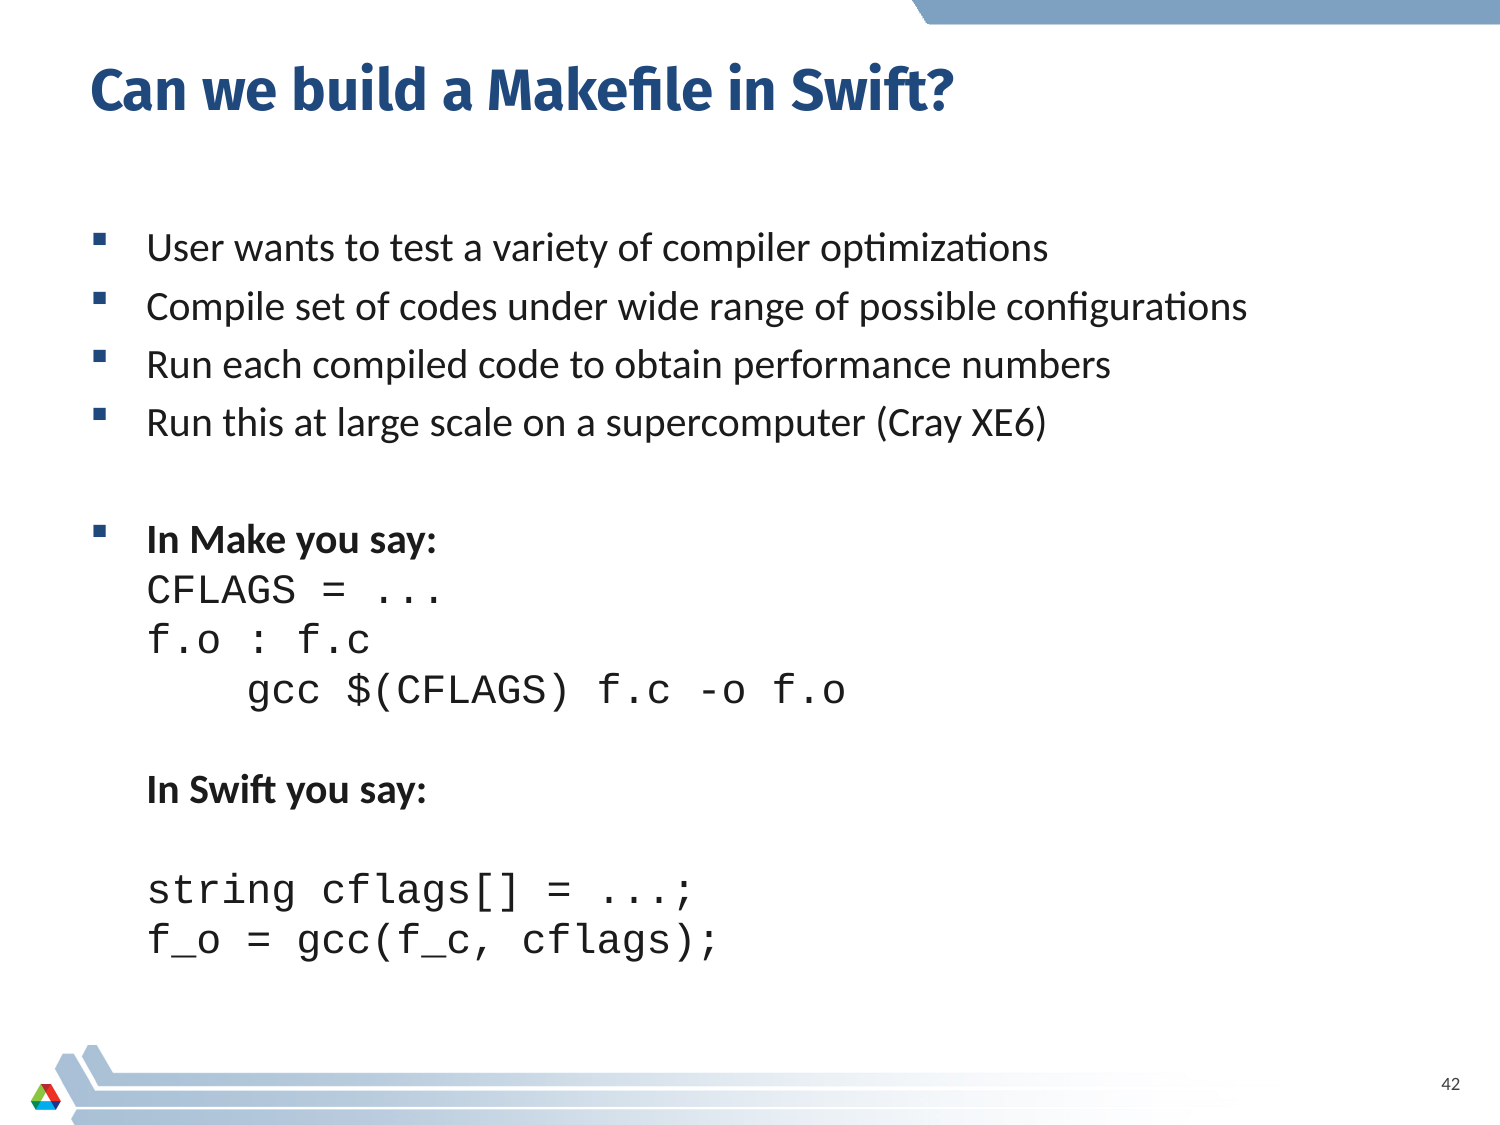

# Can we build a Makefile in Swift?
User wants to test a variety of compiler optimizations
Compile set of codes under wide range of possible configurations
Run each compiled code to obtain performance numbers
Run this at large scale on a supercomputer (Cray XE6)

In Make you say:
CFLAGS = ...
f.o : f.c
    gcc $(CFLAGS) f.c -o f.o
In Swift you say:
string cflags[] = ...;
f_o = gcc(f_c, cflags);
42